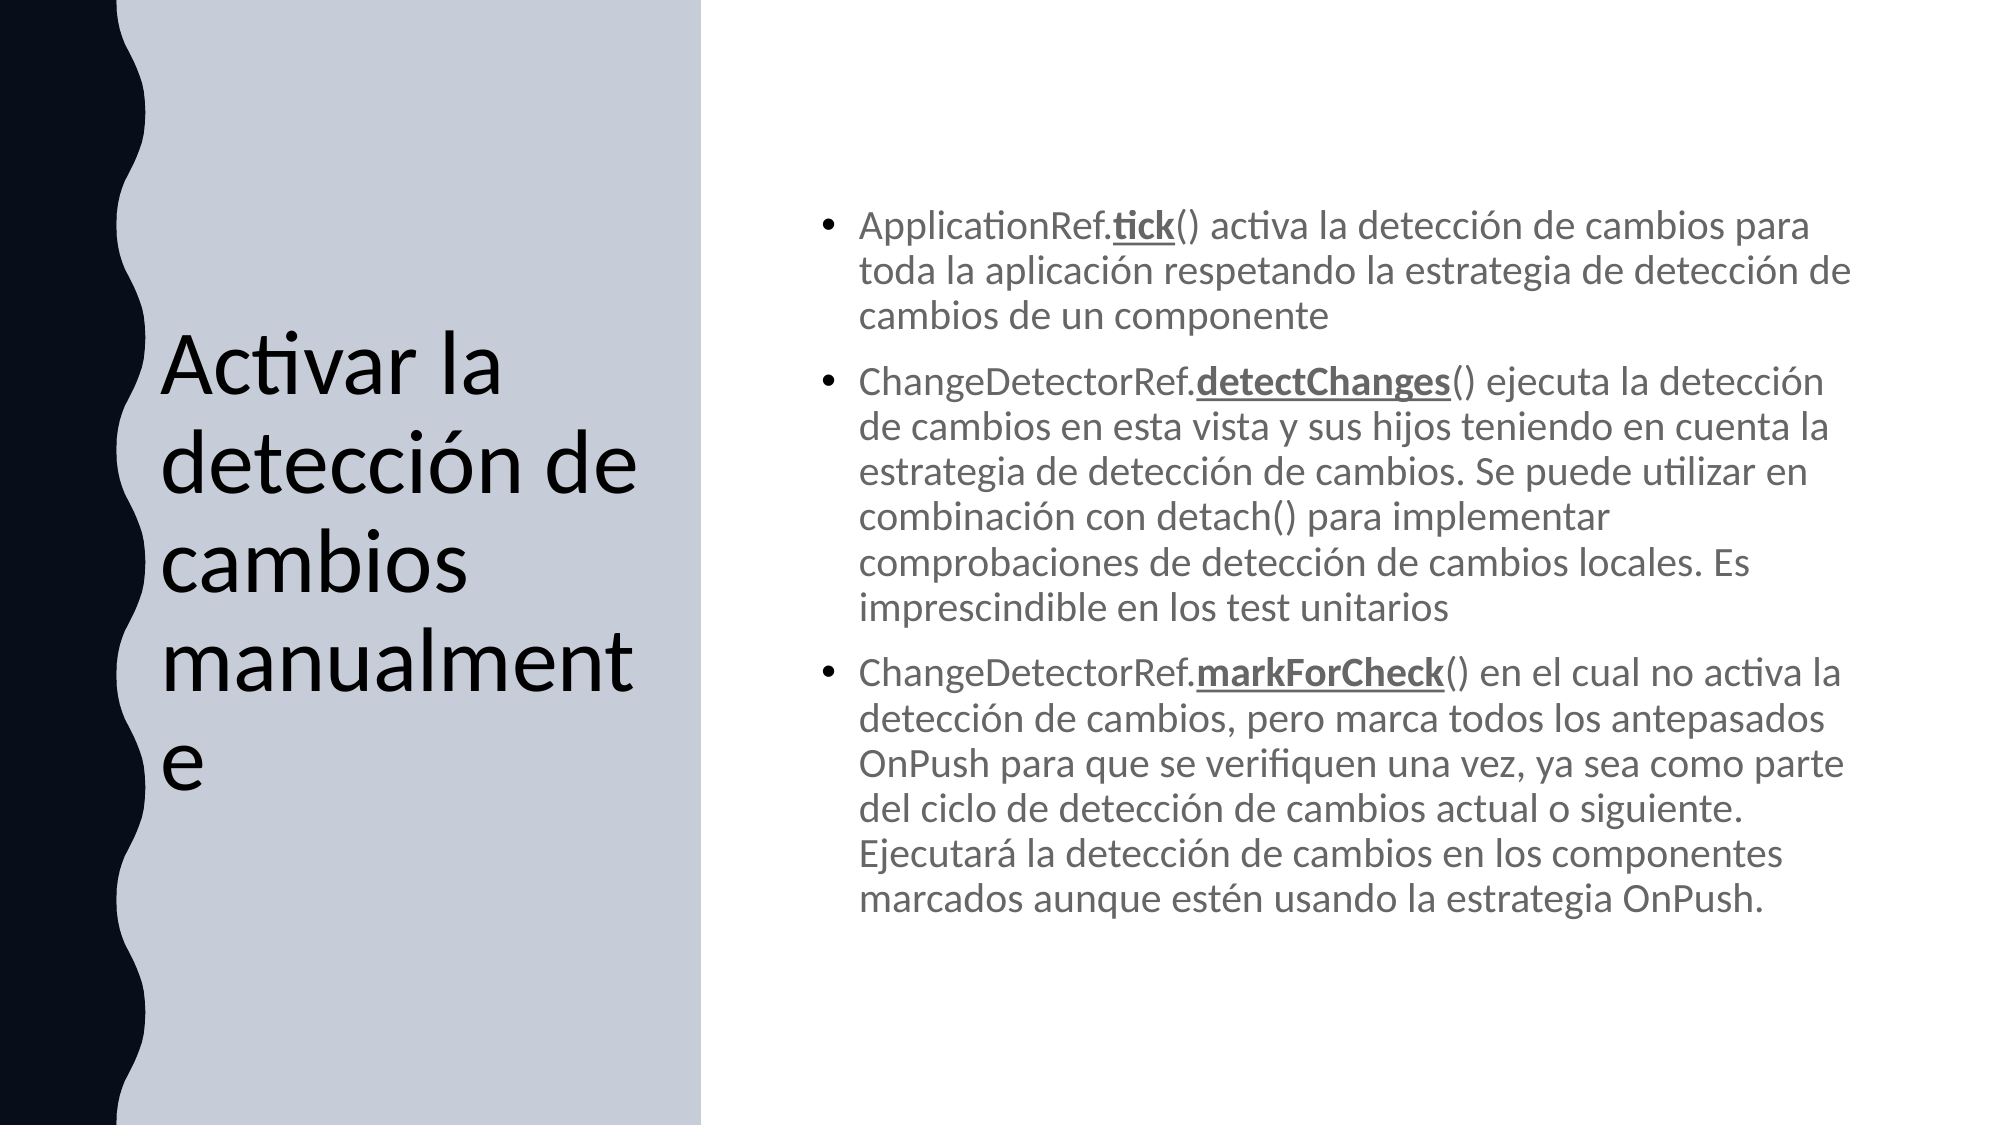

# Activar la detección de cambios manualmente
ApplicationRef.tick() activa la detección de cambios para toda la aplicación respetando la estrategia de detección de cambios de un componente
ChangeDetectorRef.detectChanges() ejecuta la detección de cambios en esta vista y sus hijos teniendo en cuenta la estrategia de detección de cambios. Se puede utilizar en combinación con detach() para implementar comprobaciones de detección de cambios locales. Es imprescindible en los test unitarios
ChangeDetectorRef.markForCheck() en el cual no activa la detección de cambios, pero marca todos los antepasados OnPush ​​para que se verifiquen una vez, ya sea como parte del ciclo de detección de cambios actual o siguiente. Ejecutará la detección de cambios en los componentes marcados aunque estén usando la estrategia OnPush.